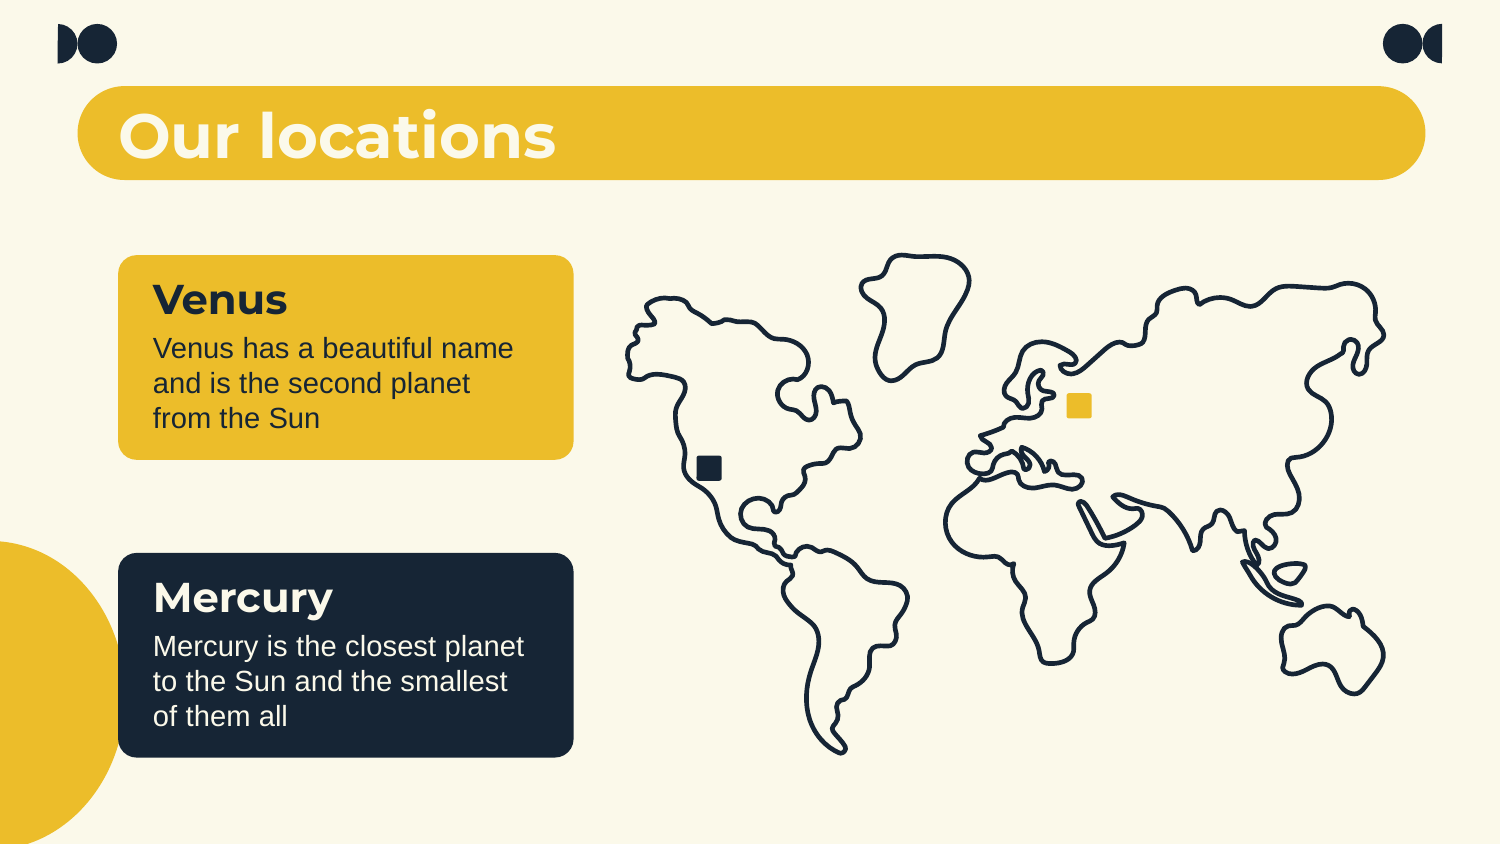

# Our locations

Venus
Venus has a beautiful name and is the second planet from the Sun

Mercury
Mercury is the closest planet to the Sun and the smallest of them all